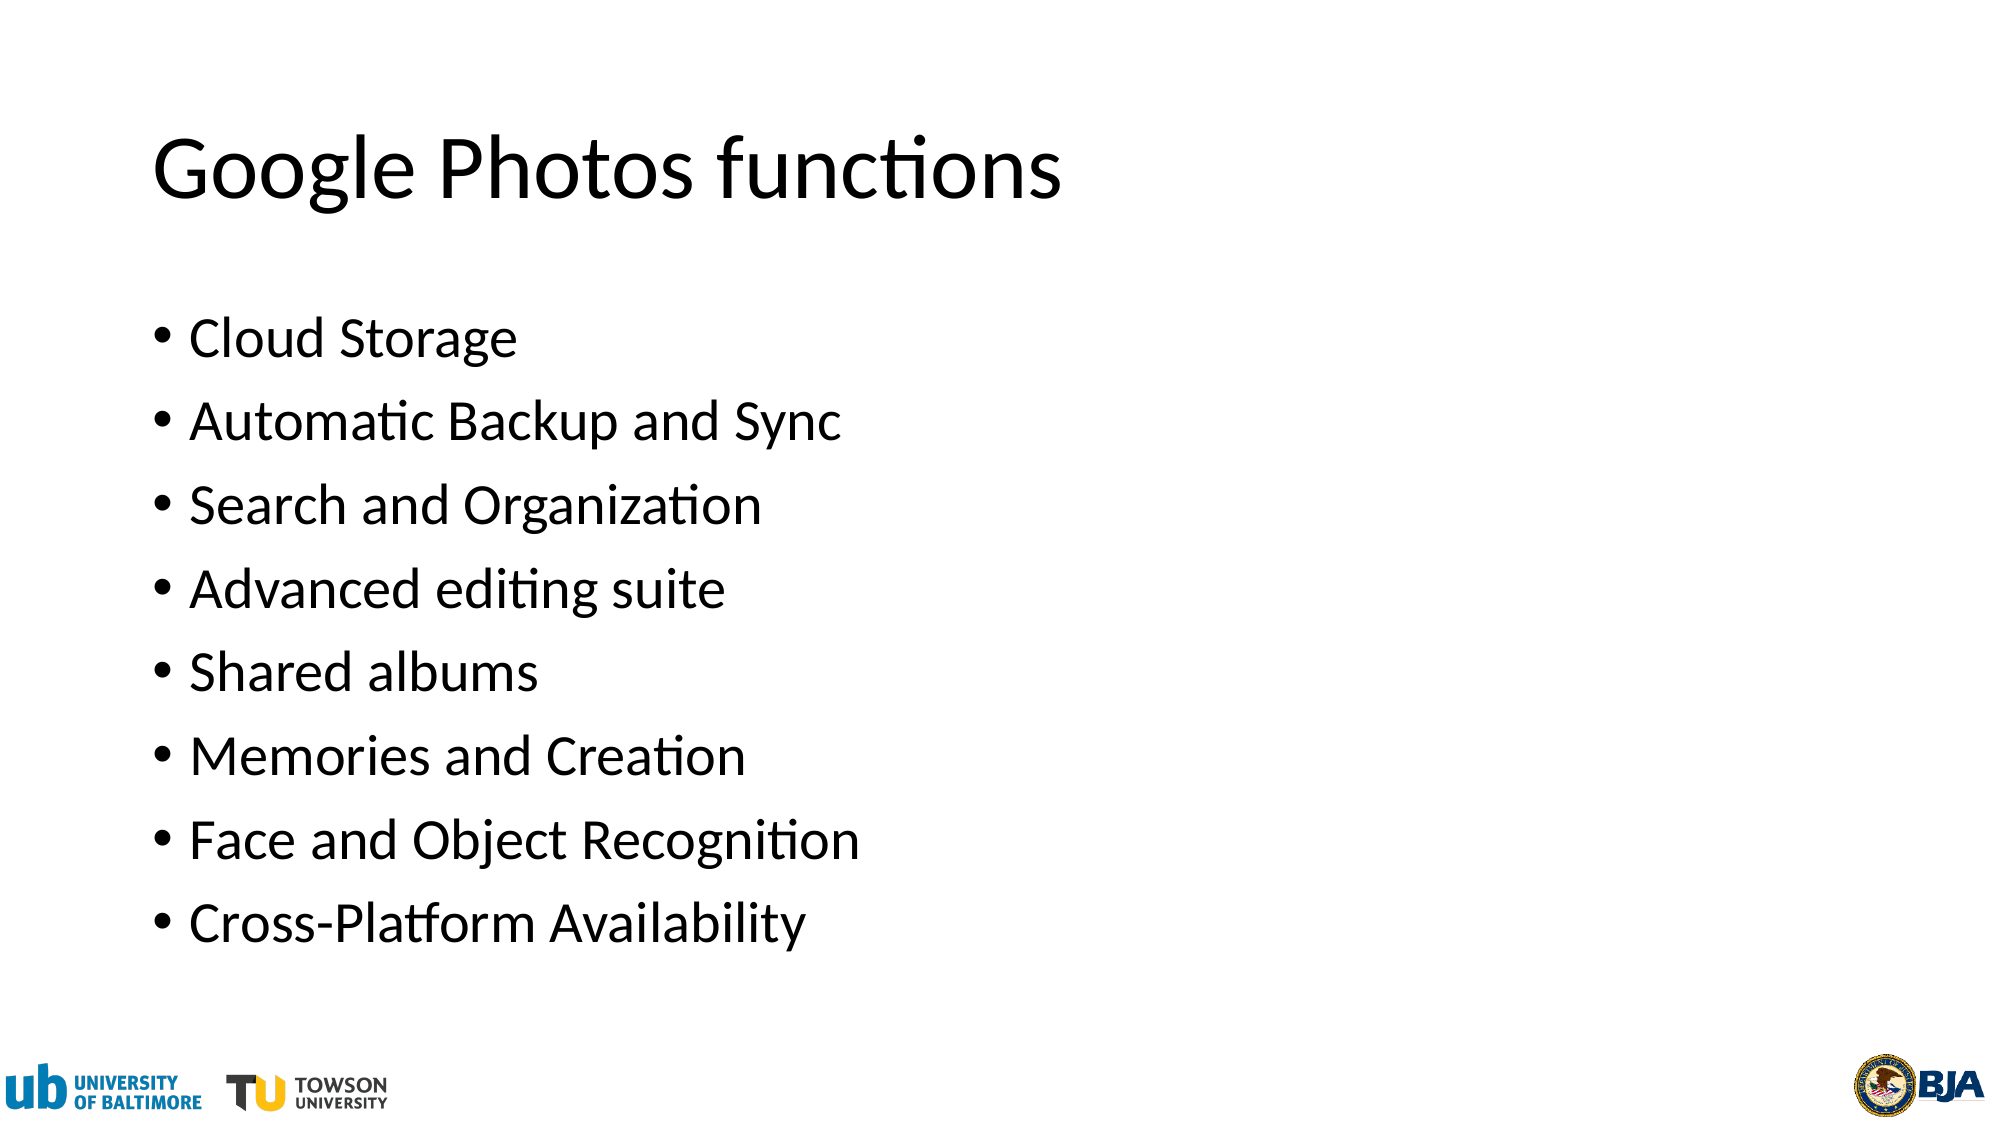

# Google Photos functions
Cloud Storage
Automatic Backup and Sync
Search and Organization
Advanced editing suite
Shared albums
Memories and Creation
Face and Object Recognition
Cross-Platform Availability